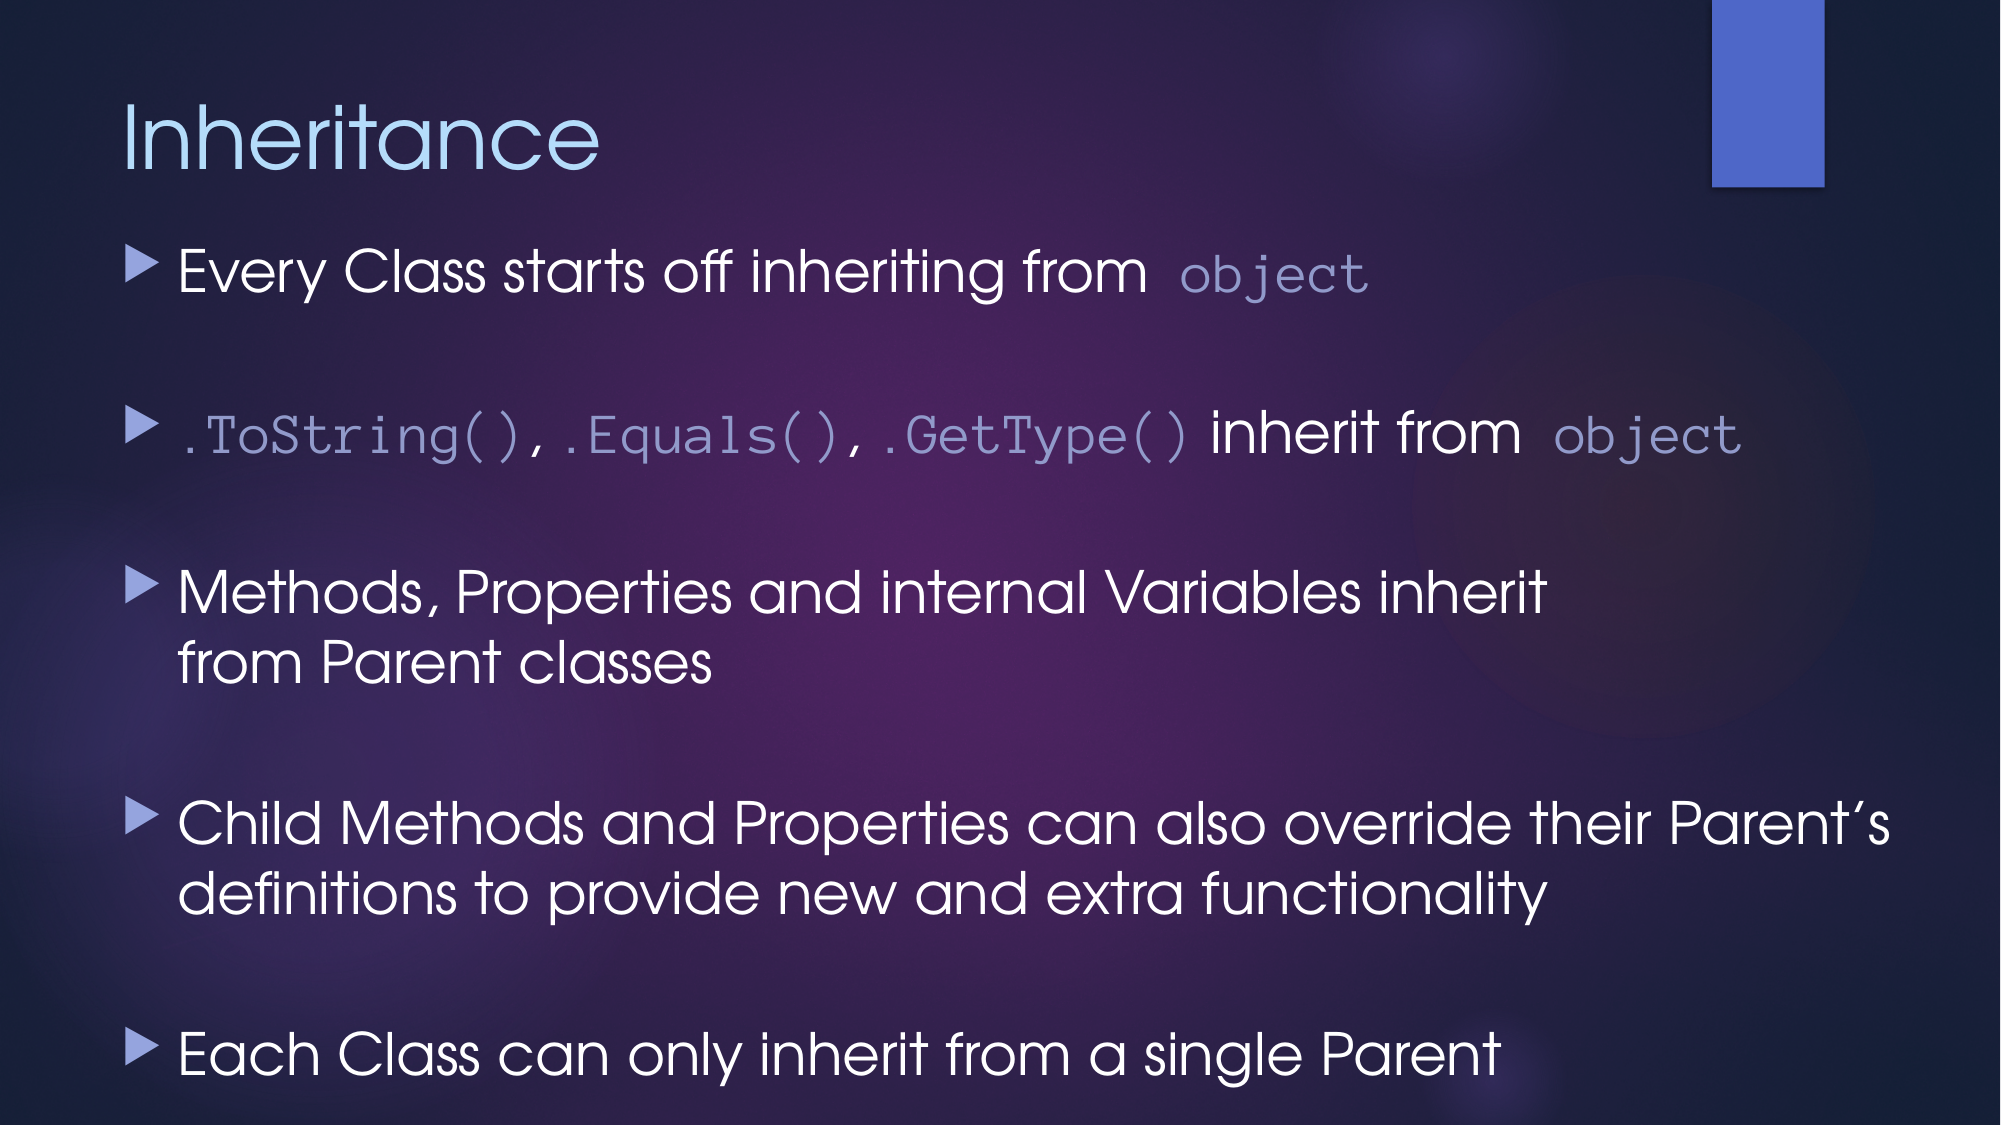

# Inheritance
Every Class starts off inheriting from  object
.ToString(), .Equals(), .GetType() inherit from  object
Methods, Properties and internal Variables inherit
from Parent classes
Child Methods and Properties can also override their Parent’s definitions to provide new and extra functionality
Each Class can only inherit from a single Parent